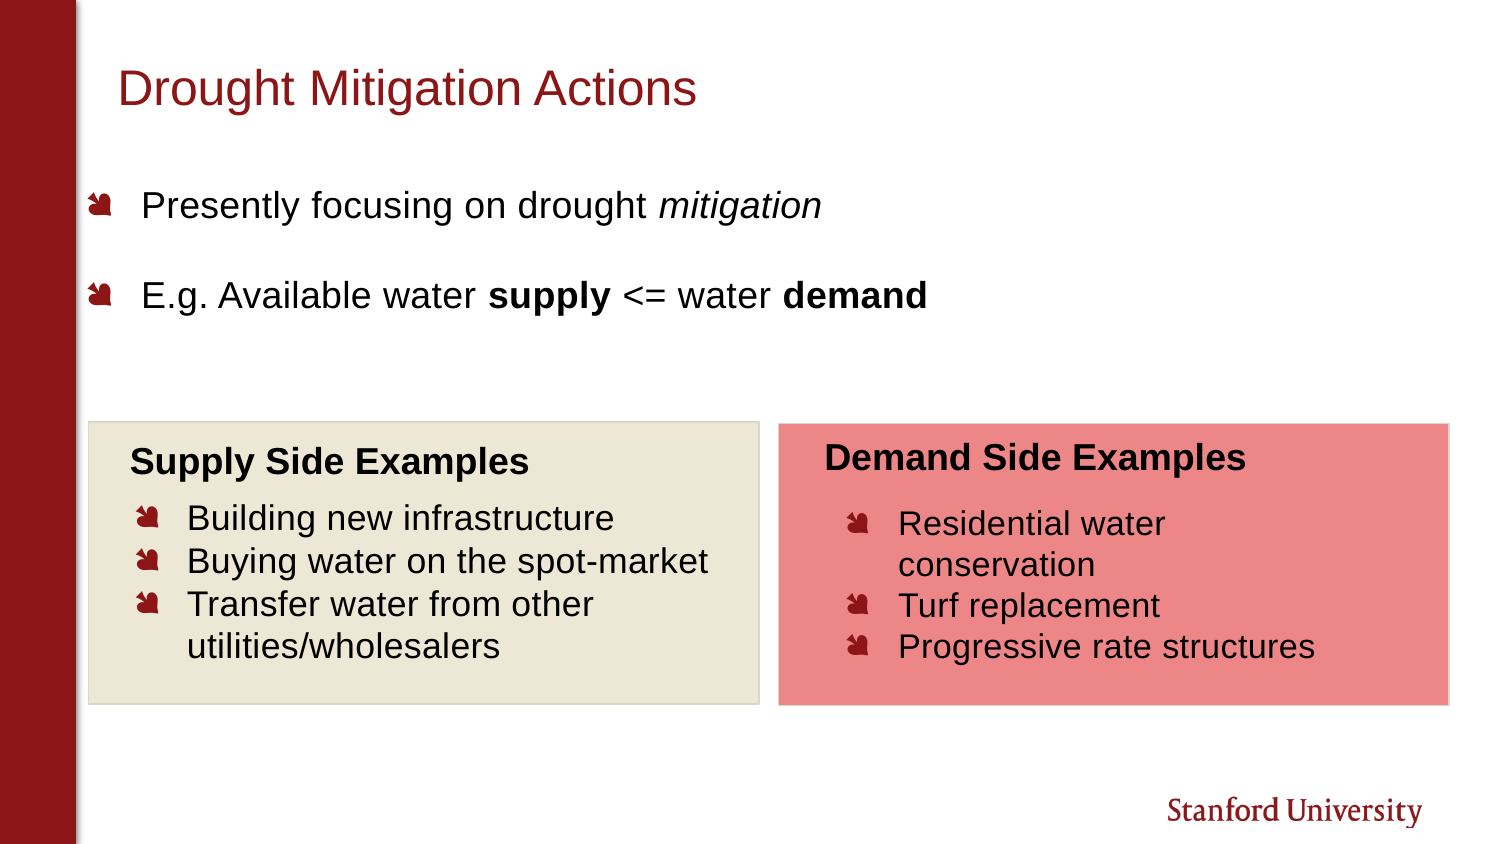

# Drought Mitigation Actions
Presently focusing on drought mitigation
E.g. Available water supply <= water demand
Demand Side Examples

Supply Side Examples

Building new infrastructure
Buying water on the spot-market
Transfer water from other utilities/wholesalers
Residential water conservation
Turf replacement
Progressive rate structures